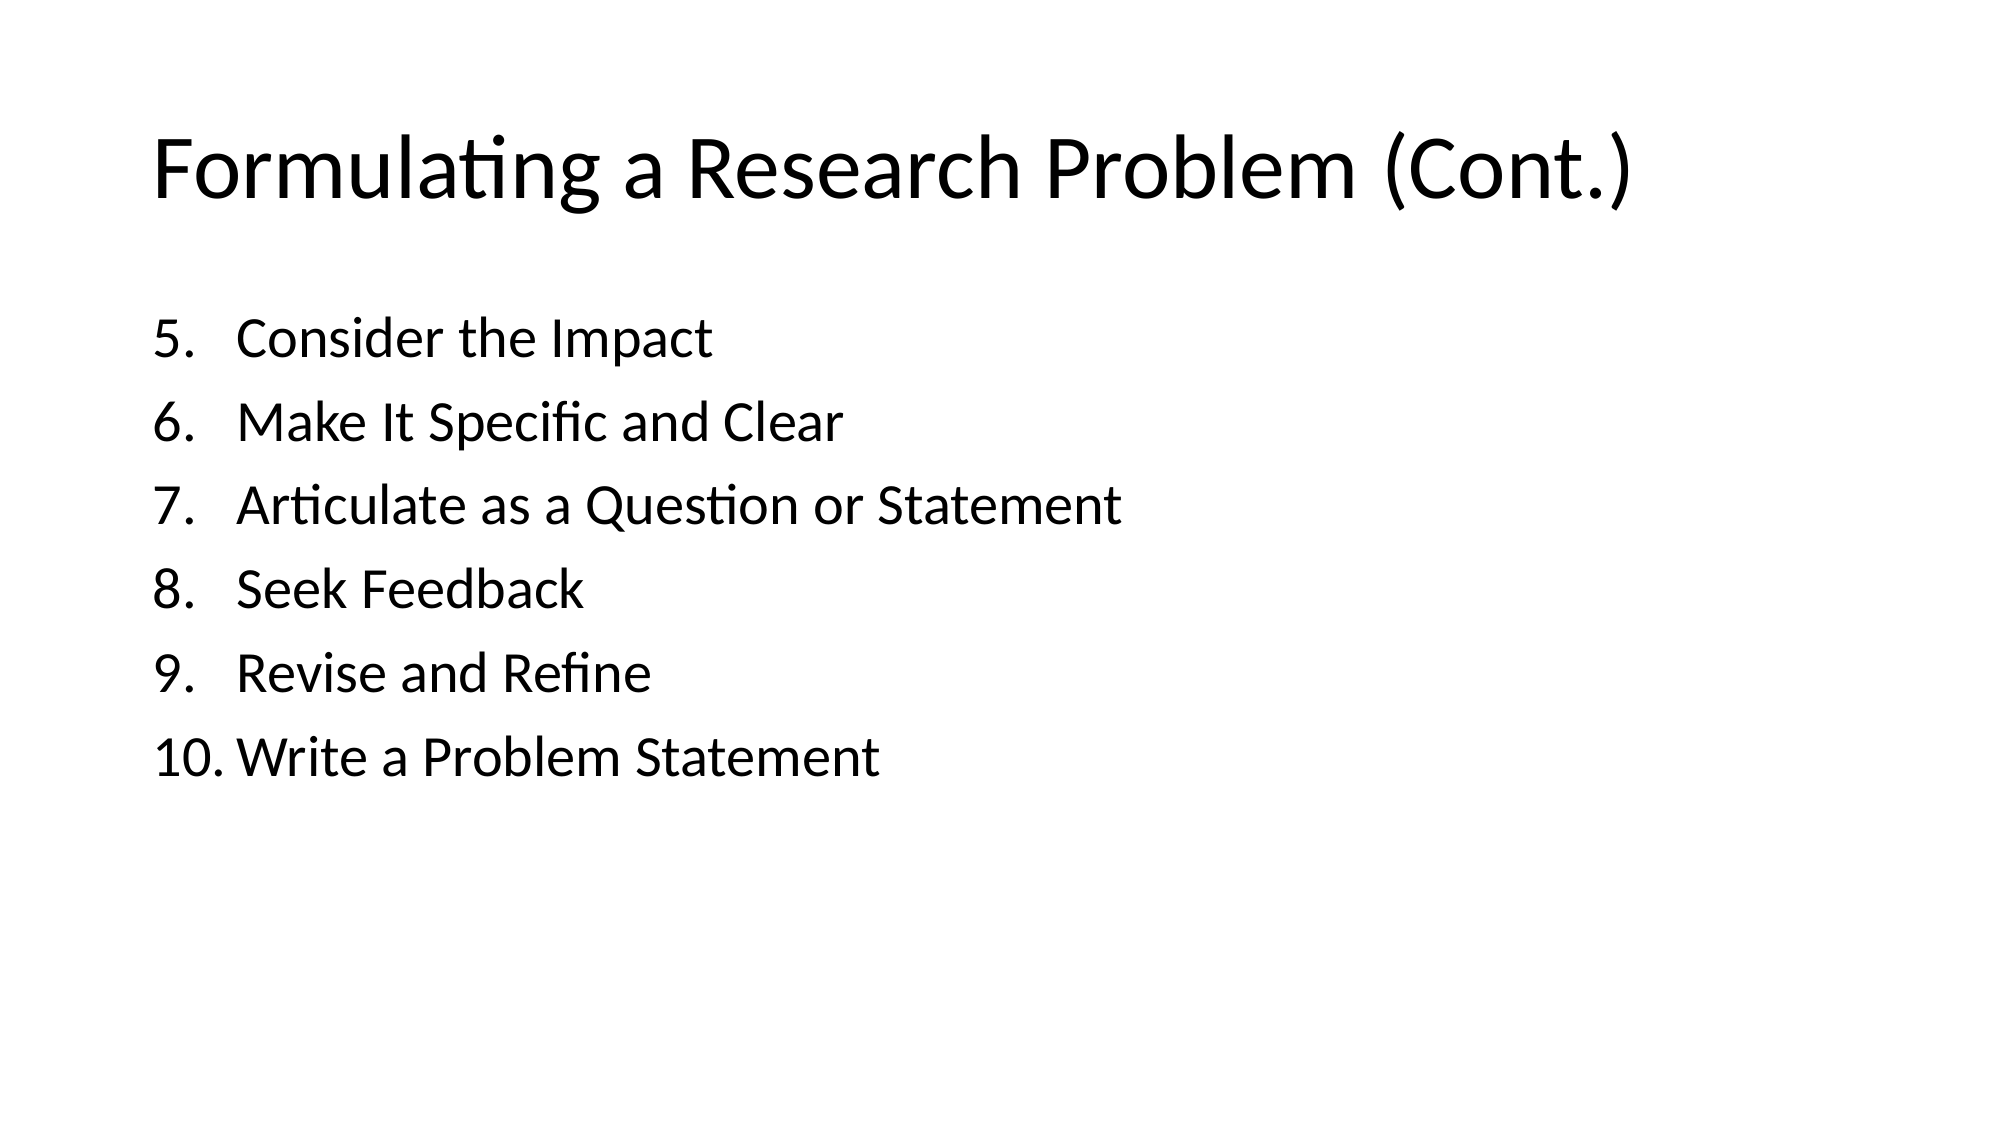

# Formulating a Research Problem (Cont.)
Consider the Impact
Make It Specific and Clear
Articulate as a Question or Statement
Seek Feedback
Revise and Refine
Write a Problem Statement